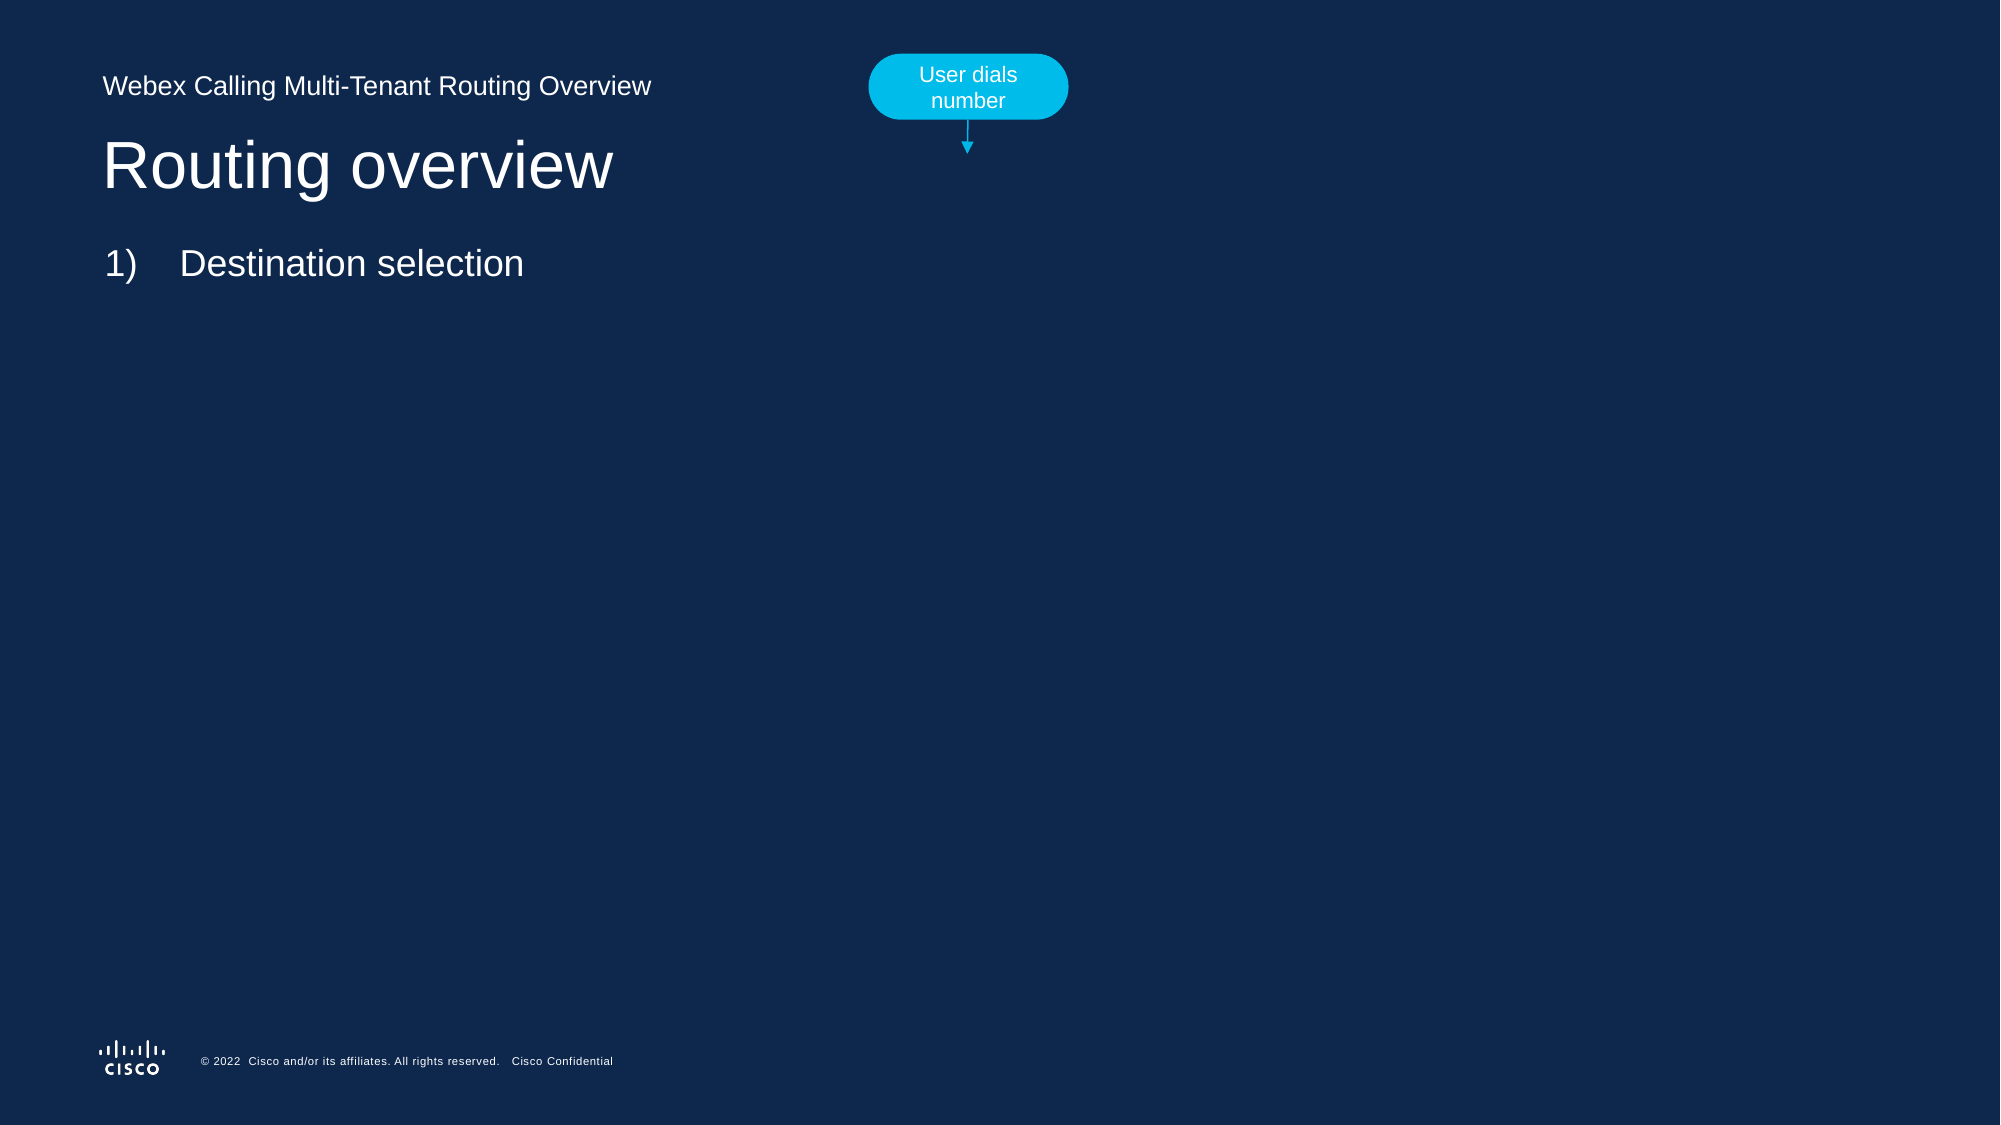

User dials number
Webex Calling Multi-Tenant Routing Overview
Routing overview
Destination selection